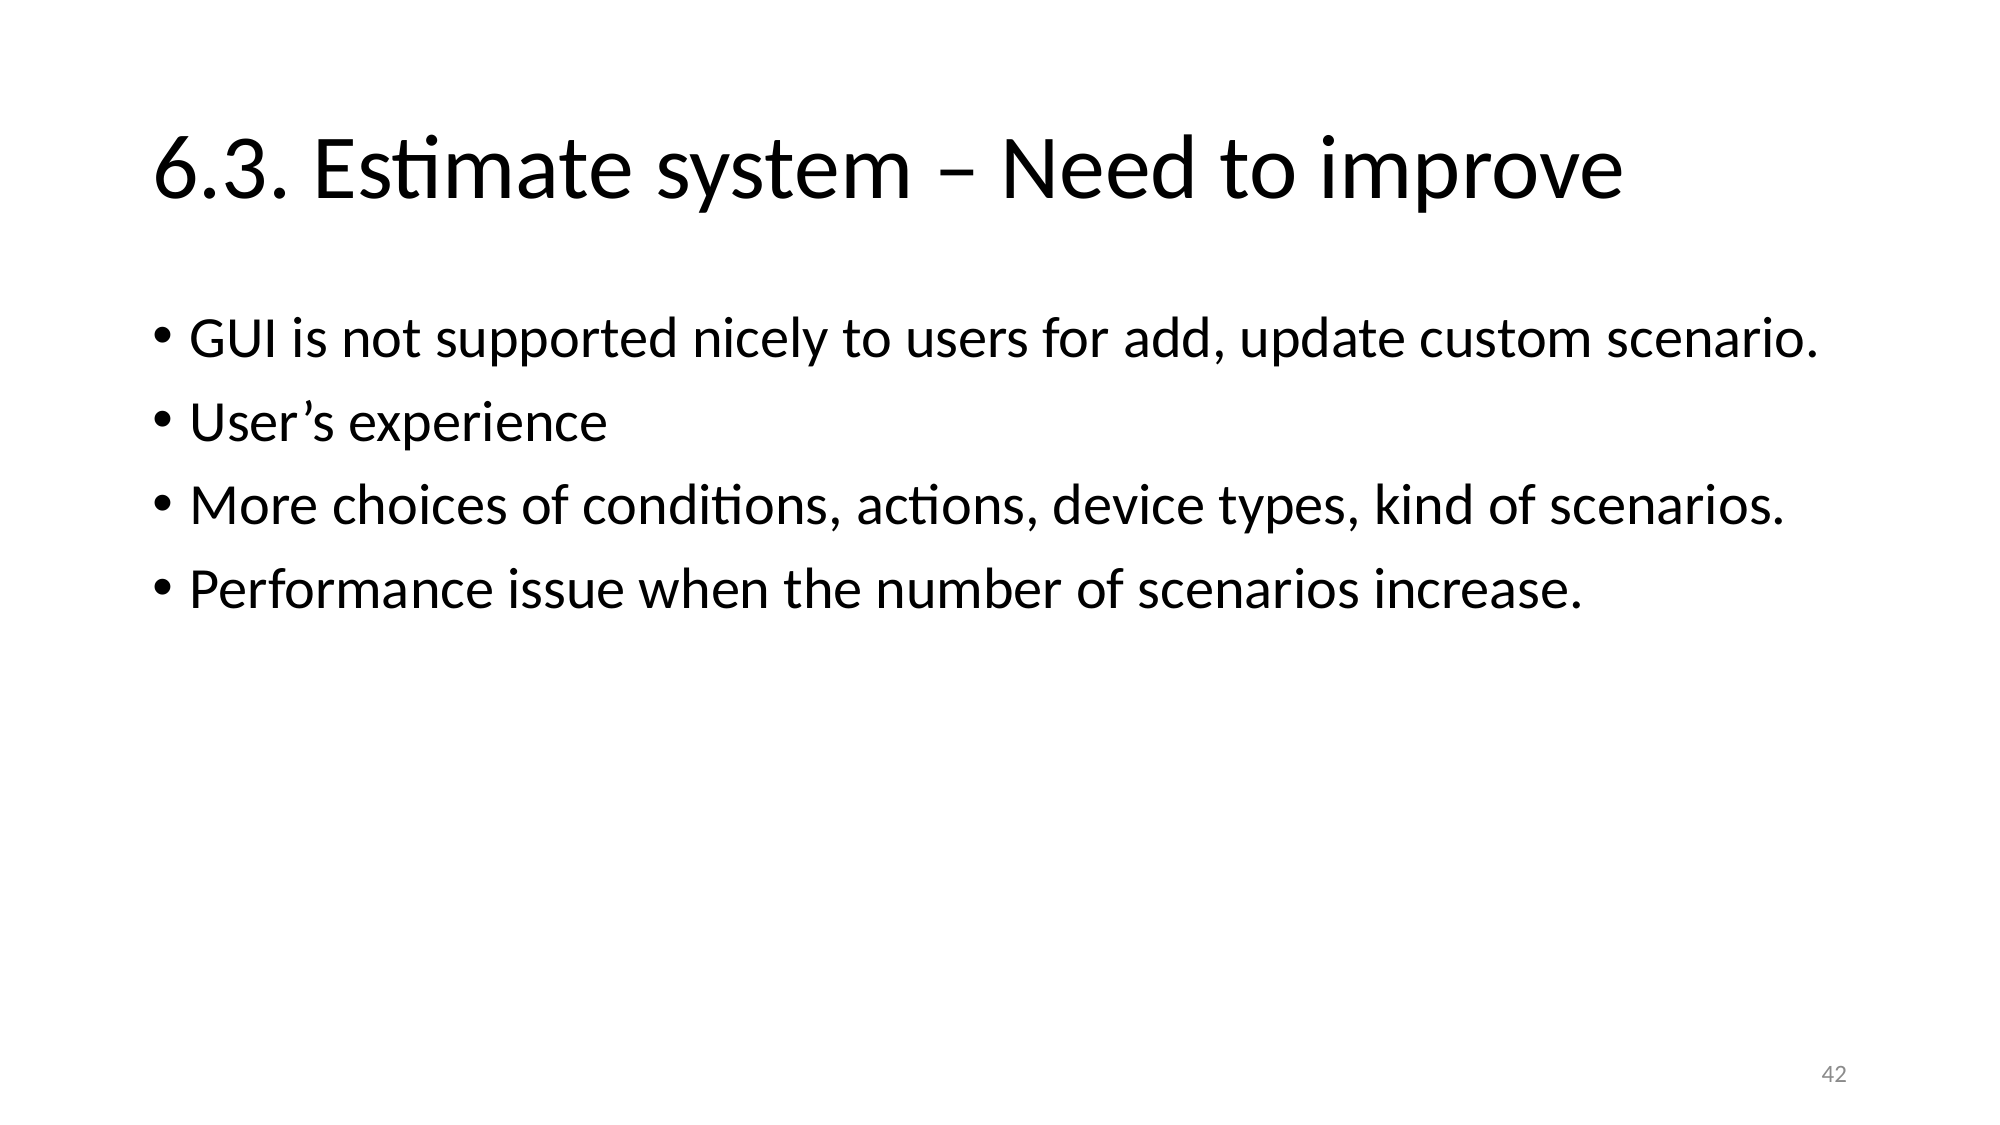

# 6.3. Estimate system – Need to improve
GUI is not supported nicely to users for add, update custom scenario.
User’s experience
More choices of conditions, actions, device types, kind of scenarios.
Performance issue when the number of scenarios increase.

42